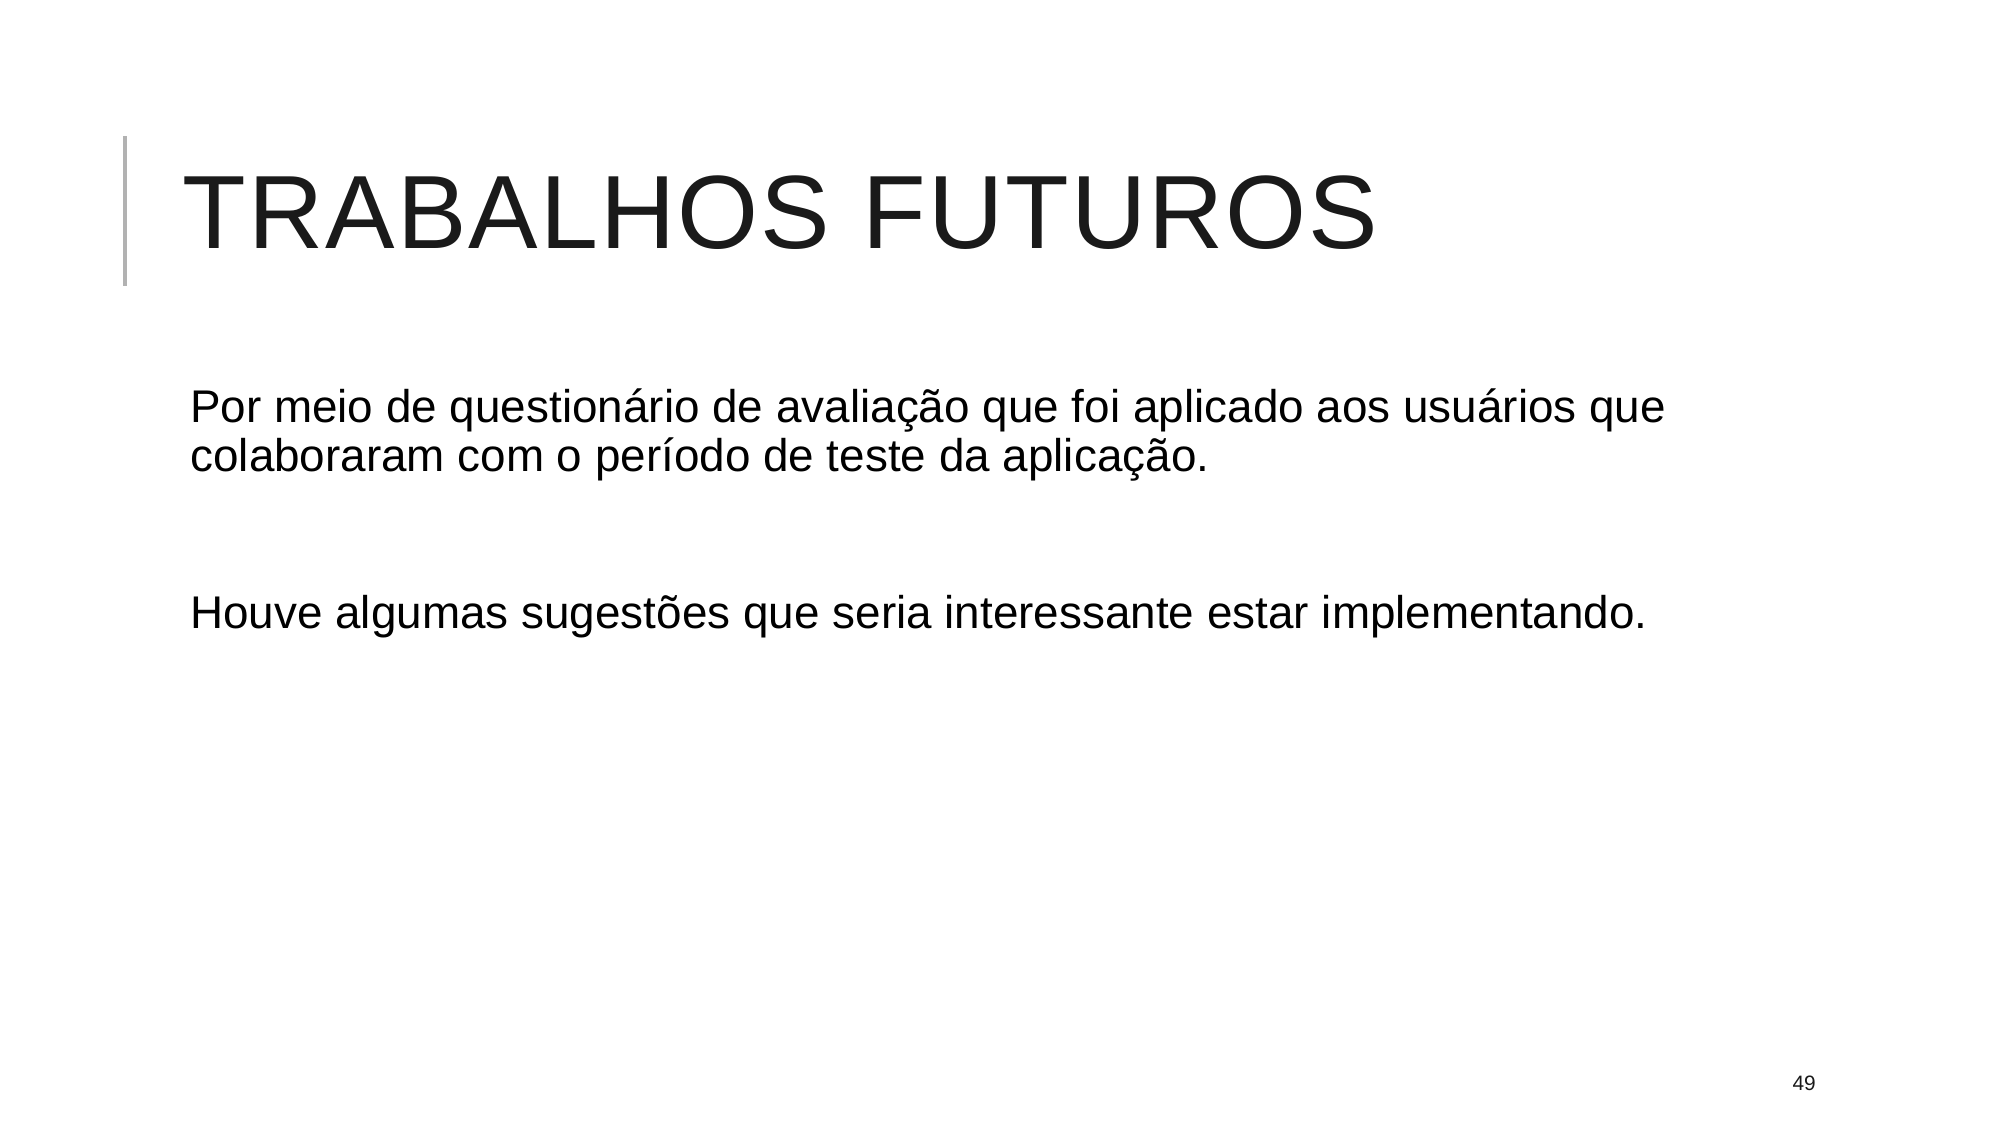

# Trabalhos futuros
Por meio de questionário de avaliação que foi aplicado aos usuários que colaboraram com o período de teste da aplicação.

Houve algumas sugestões que seria interessante estar implementando.
49